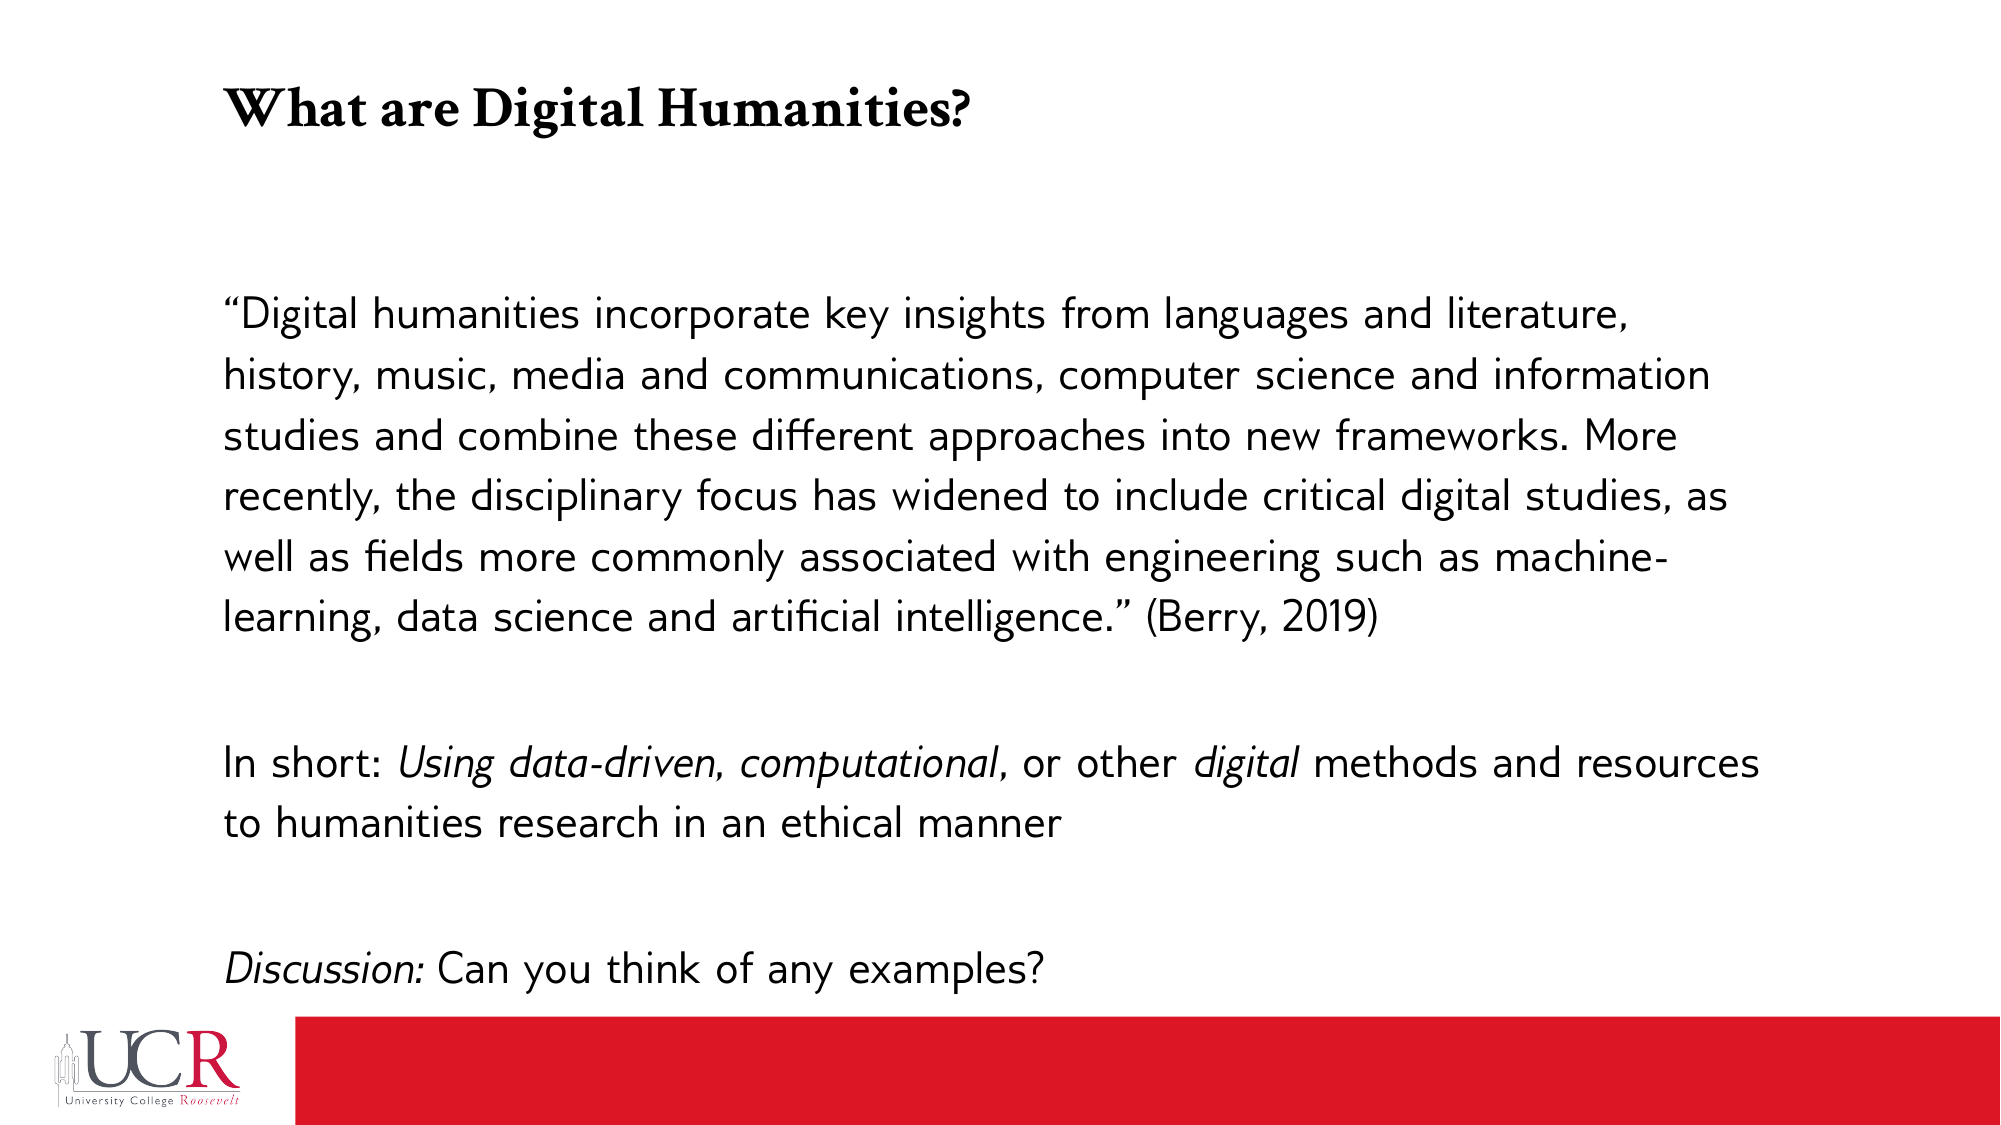

# What are Digital Humanities?
“Digital humanities incorporate key insights from languages and literature, history, music, media and communications, computer science and information studies and combine these different approaches into new frameworks. More recently, the disciplinary focus has widened to include critical digital studies, as well as fields more commonly associated with engineering such as machine-learning, data science and artificial intelligence.” (Berry, 2019)

In short: Using data-driven, computational, or other digital methods and resources to humanities research in an ethical manner

Discussion: Can you think of any examples?